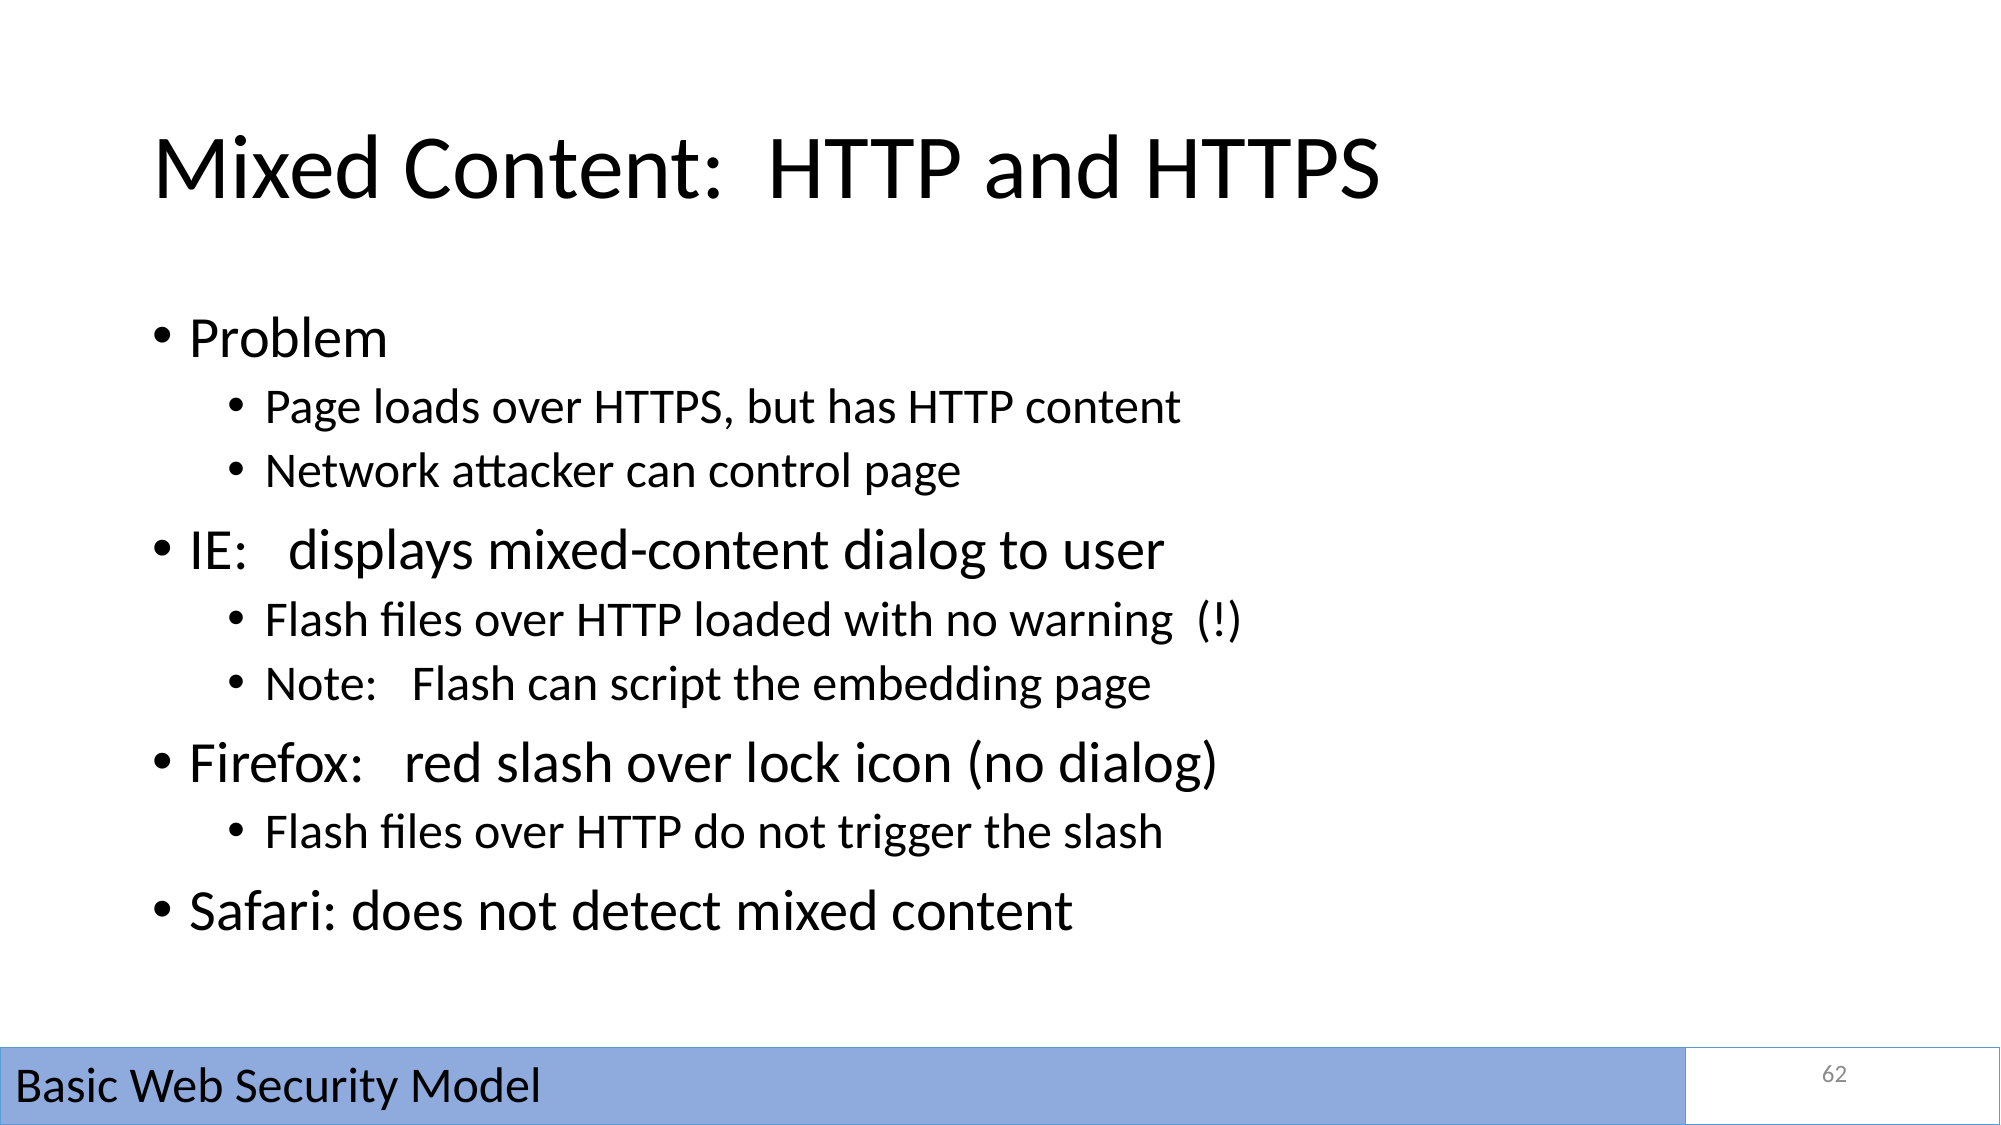

# Mixed Content:  HTTP and HTTPS
Problem
Page loads over HTTPS, but has HTTP content
Network attacker can control page
IE:   displays mixed-content dialog to user
Flash files over HTTP loaded with no warning  (!)
Note:   Flash can script the embedding page
Firefox:   red slash over lock icon (no dialog)
Flash files over HTTP do not trigger the slash
Safari: does not detect mixed content

62
Basic Web Security Model